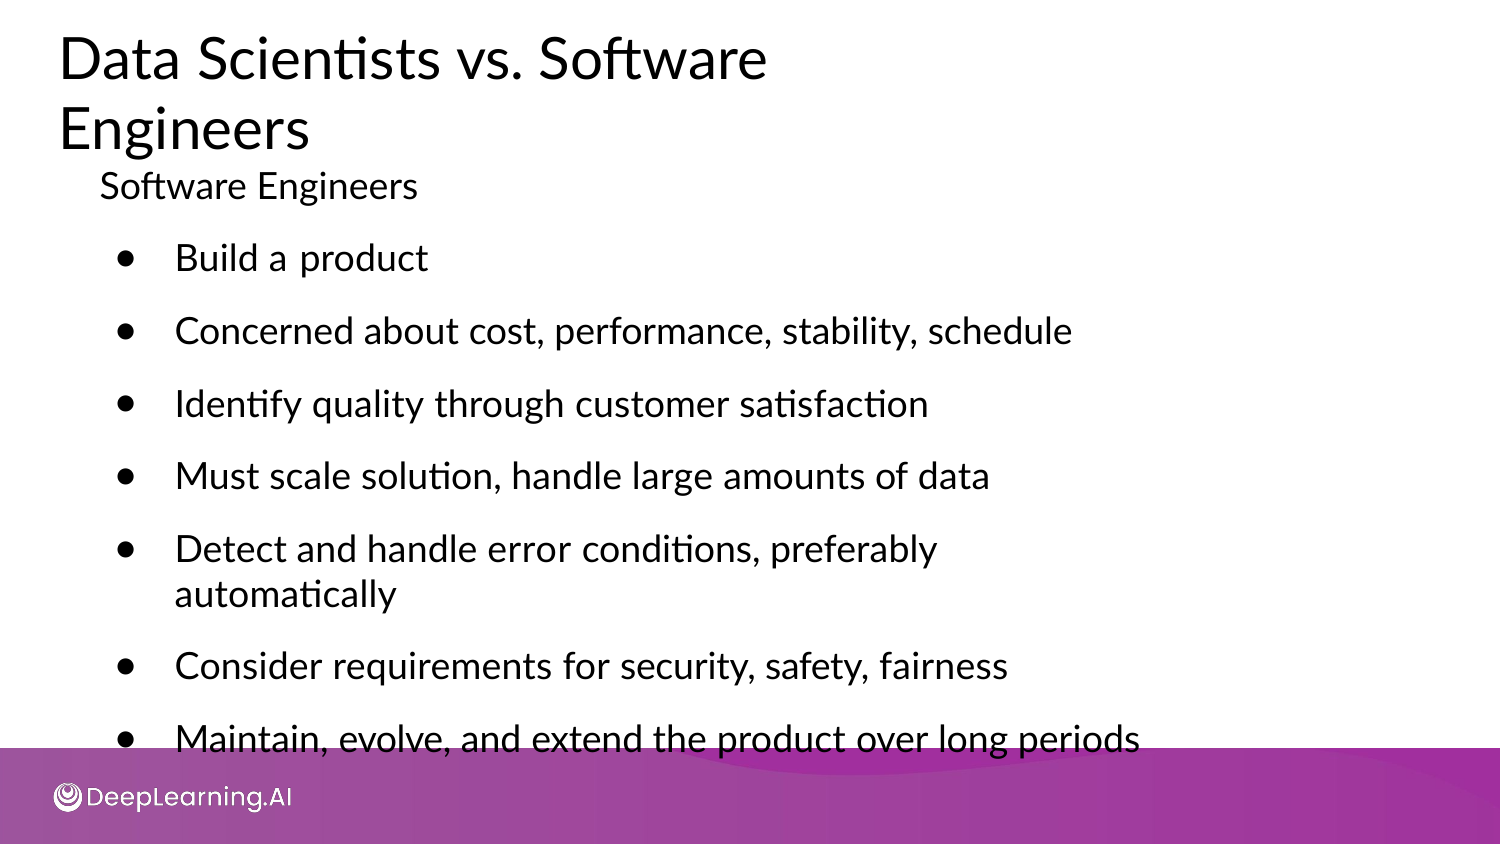

# Data Scientists vs. Software Engineers
Software Engineers
Build a product
Concerned about cost, performance, stability, schedule
Identify quality through customer satisfaction
Must scale solution, handle large amounts of data
Detect and handle error conditions, preferably automatically
Consider requirements for security, safety, fairness
Maintain, evolve, and extend the product over long periods